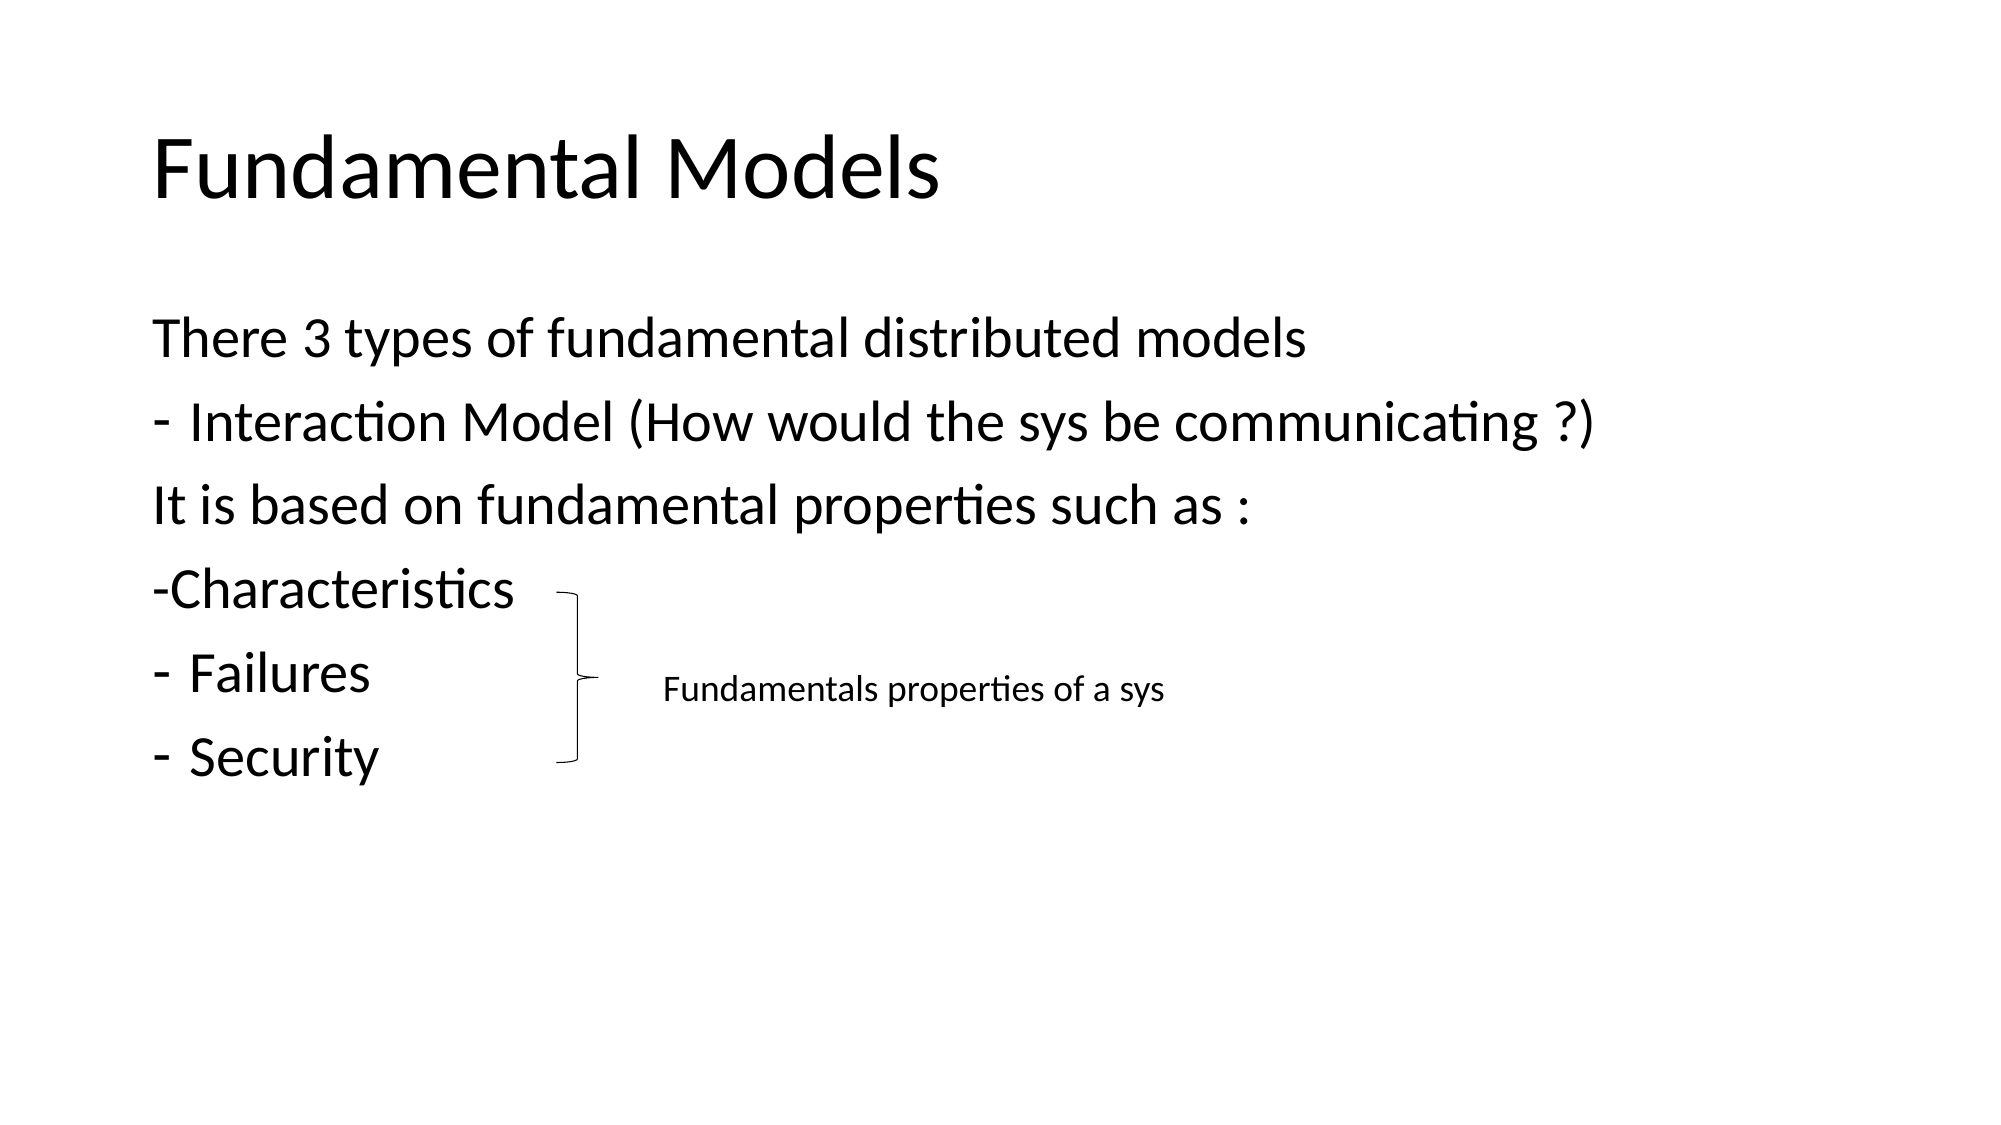

# Fundamental Models
There 3 types of fundamental distributed models
Interaction Model (How would the sys be communicating ?)
It is based on fundamental properties such as :
-Characteristics
Failures
Security

Fundamentals properties of a sys